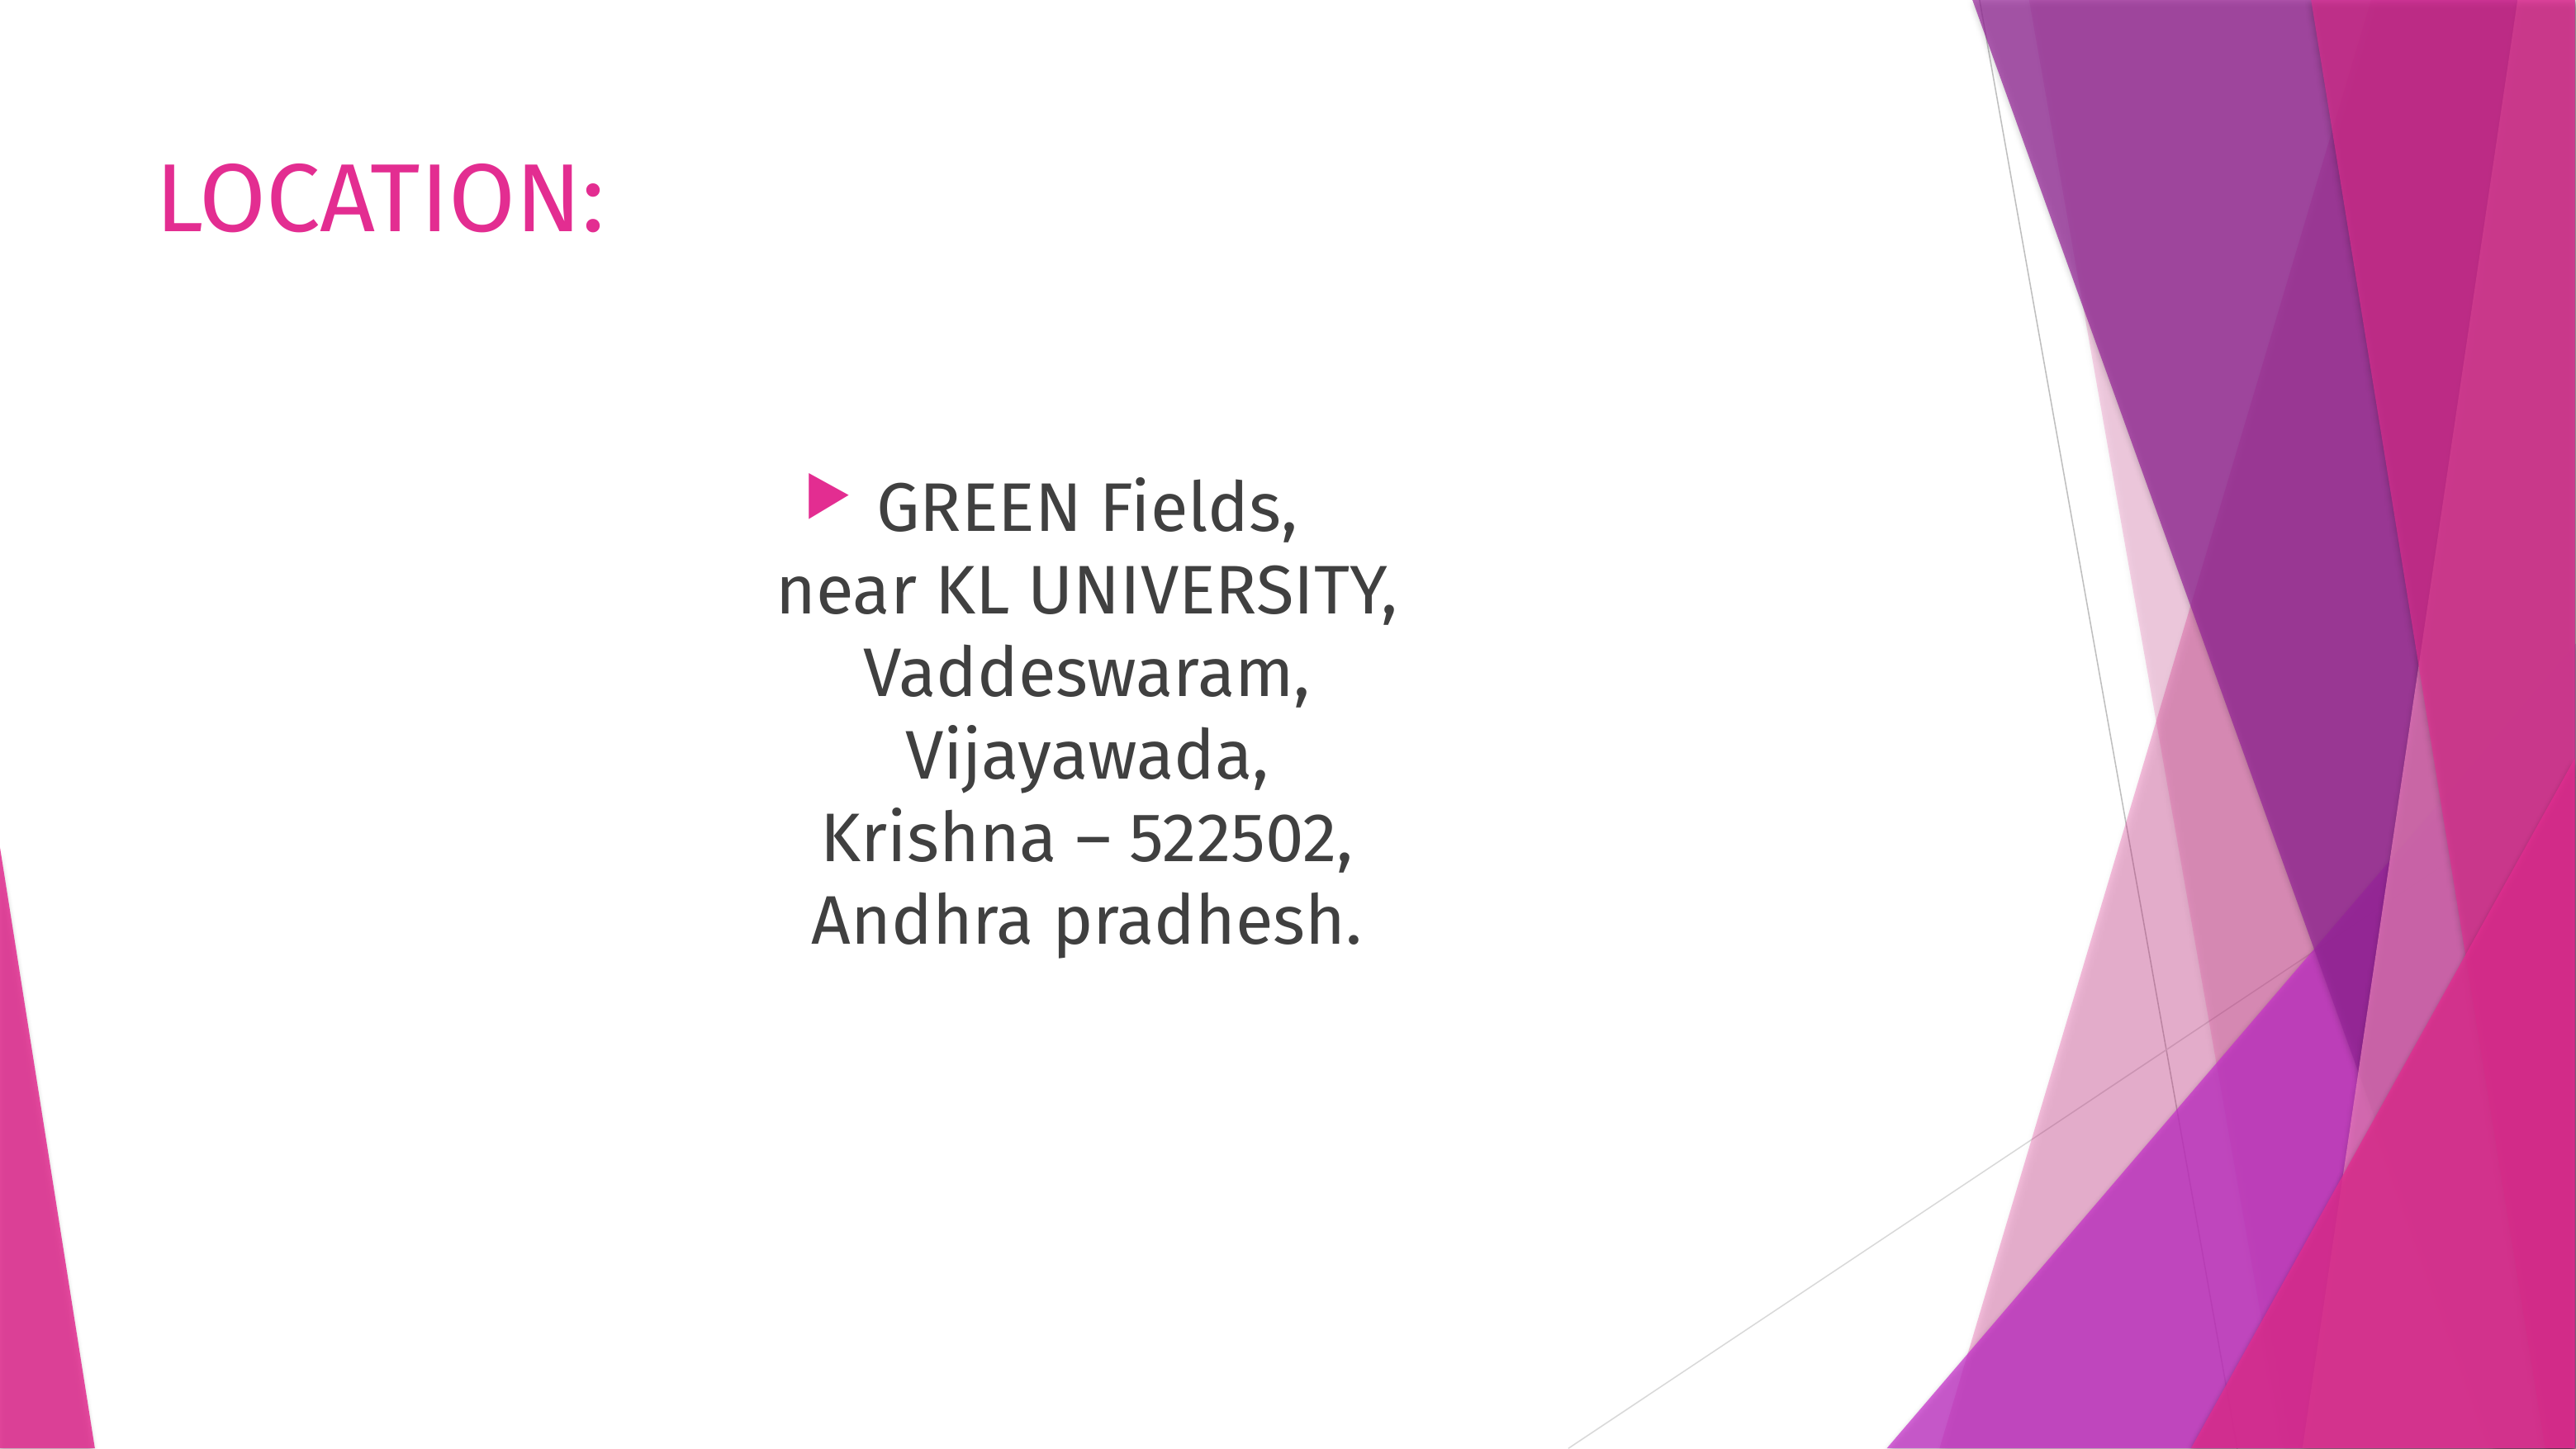

# LOCATION:
GREEN Fields,
near KL UNIVERSITY,
Vaddeswaram,
Vijayawada,
Krishna – 522502,
Andhra pradhesh.